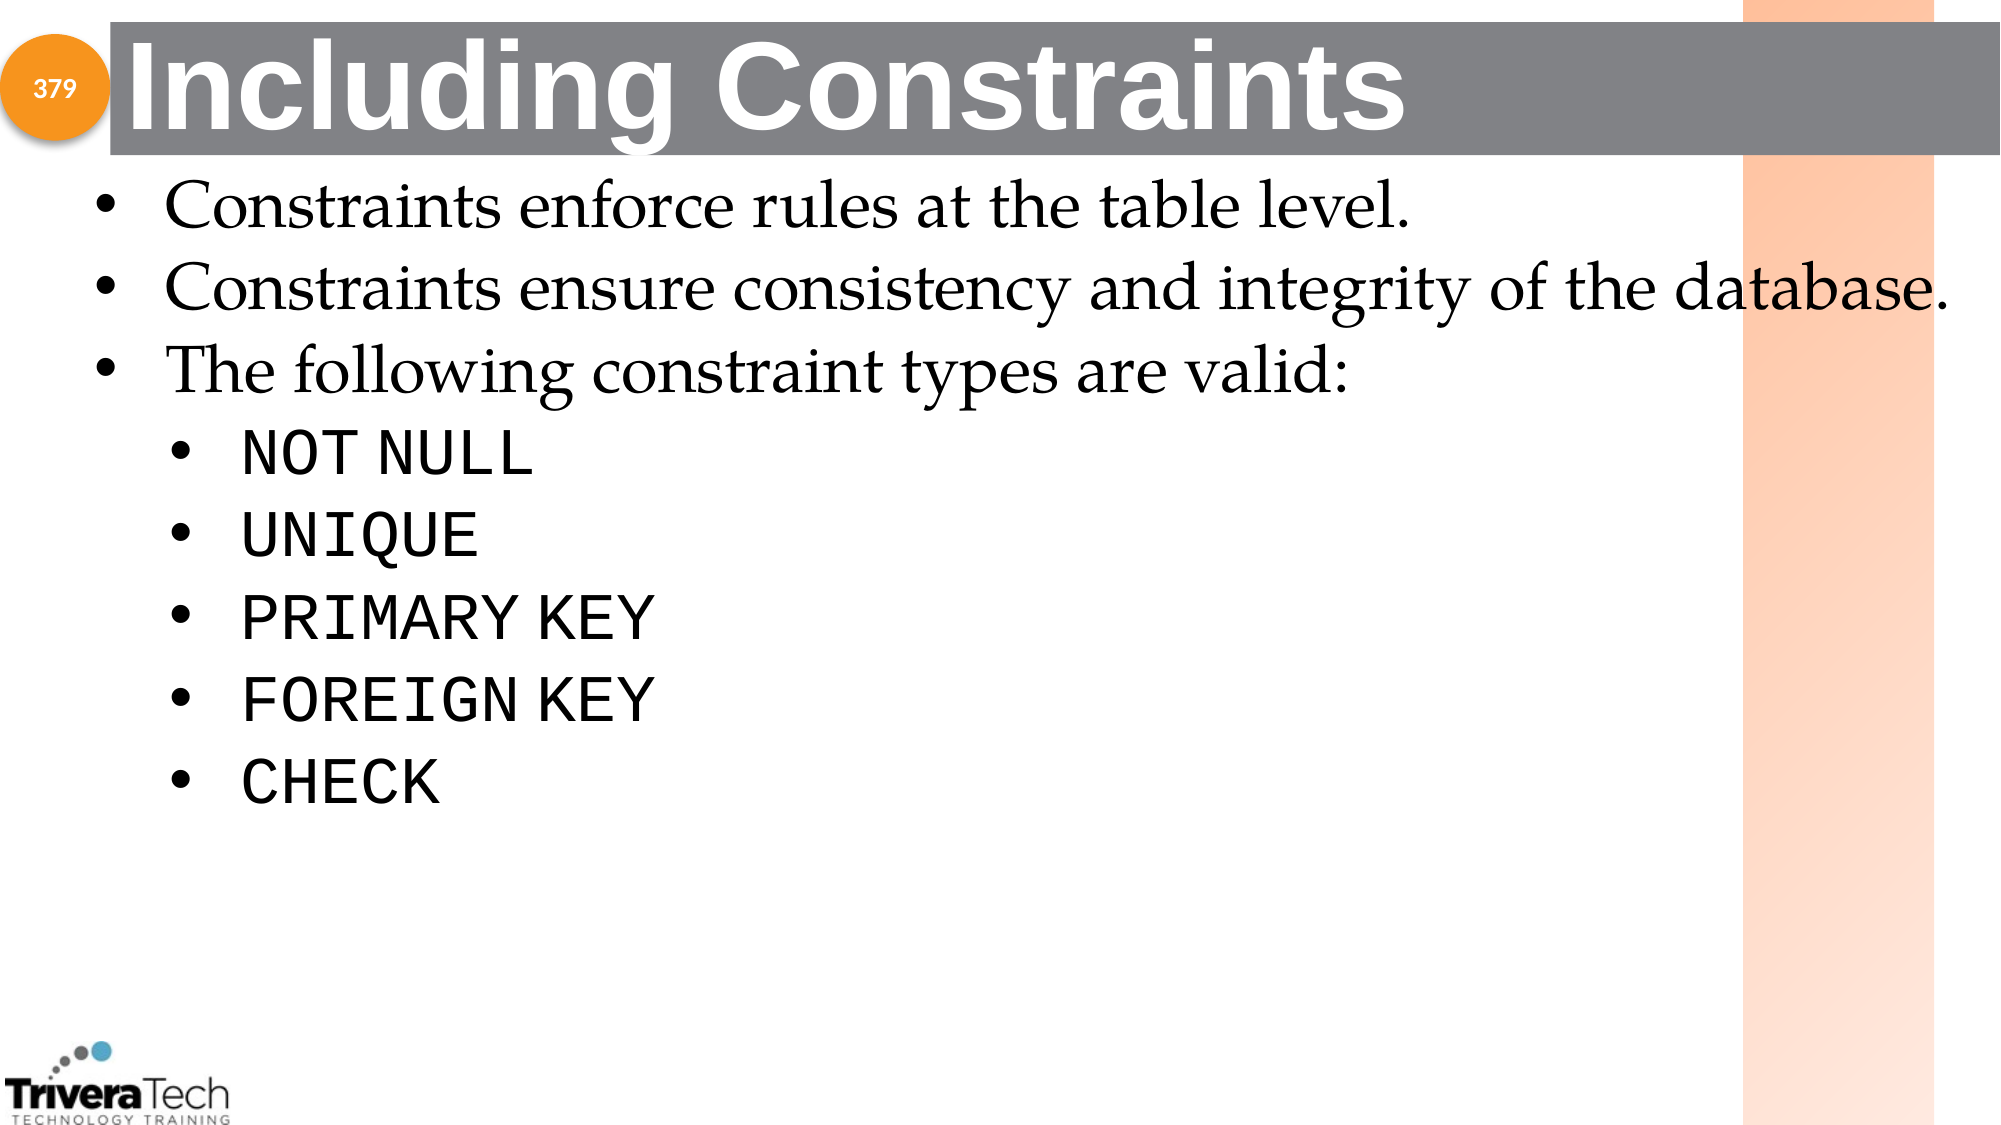

# Including Constraints
379
Constraints enforce rules at the table level.
Constraints ensure consistency and integrity of the database.
The following constraint types are valid:
NOT NULL
UNIQUE
PRIMARY KEY
FOREIGN KEY
CHECK